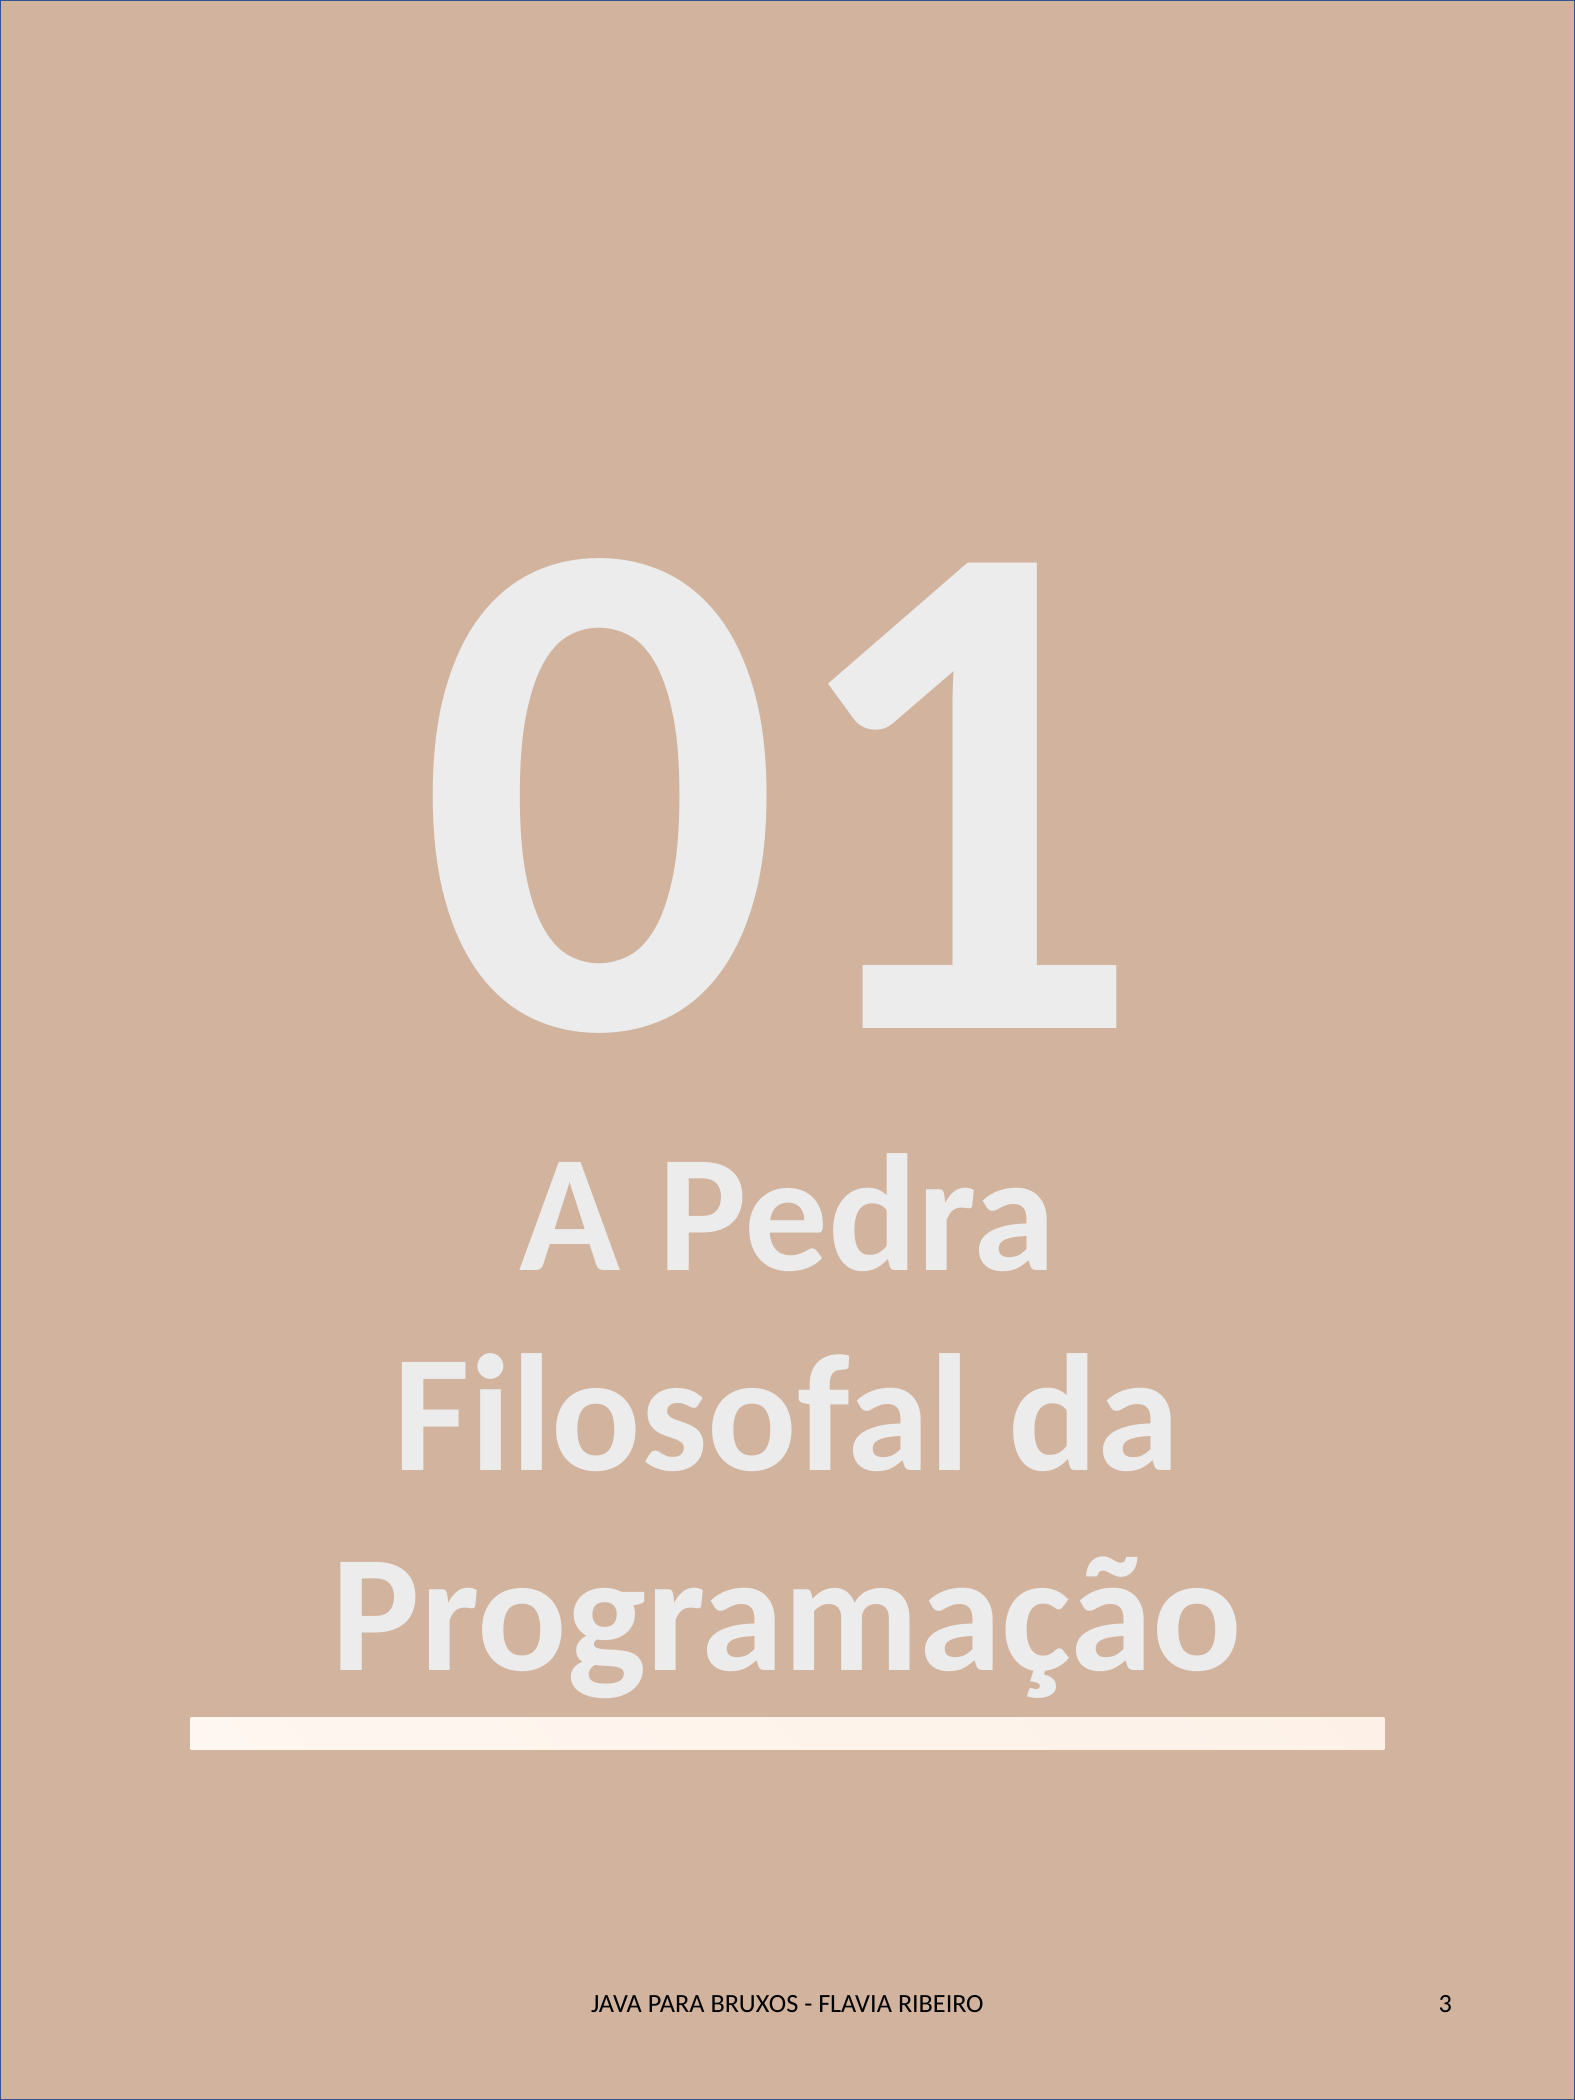

01
A Pedra Filosofal da Programação

JAVA PARA BRUXOS - FLAVIA RIBEIRO
3